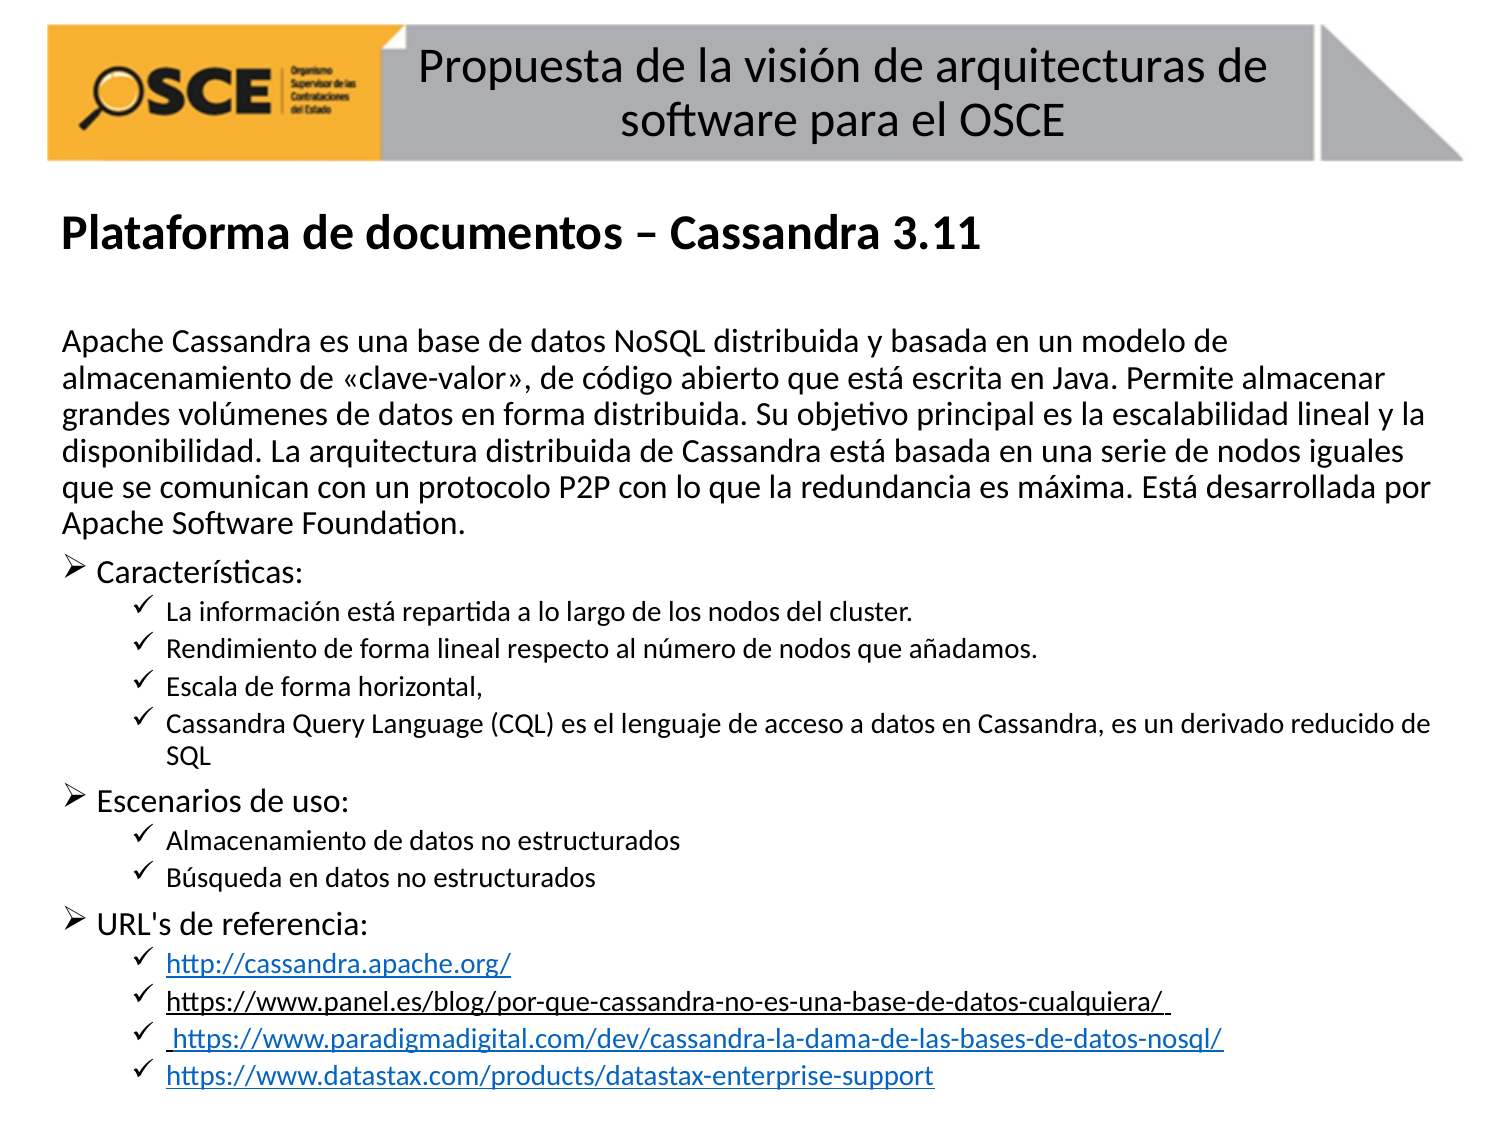

# Propuesta de la visión de arquitecturas de software para el OSCE
Plataforma de documentos – Cassandra 3.11
Apache Cassandra es una base de datos NoSQL distribuida y basada en un modelo de almacenamiento de «clave-valor», de código abierto que está escrita en Java. Permite almacenar grandes volúmenes de datos en forma distribuida. Su objetivo principal es la escalabilidad lineal y la disponibilidad. La arquitectura distribuida de Cassandra está basada en una serie de nodos iguales que se comunican con un protocolo P2P con lo que la redundancia es máxima. Está desarrollada por Apache Software Foundation.
Características:
La información está repartida a lo largo de los nodos del cluster.
Rendimiento de forma lineal respecto al número de nodos que añadamos.
Escala de forma horizontal,
Cassandra Query Language (CQL) es el lenguaje de acceso a datos en Cassandra, es un derivado reducido de SQL
Escenarios de uso:
Almacenamiento de datos no estructurados
Búsqueda en datos no estructurados
URL's de referencia:
http://cassandra.apache.org/
https://www.panel.es/blog/por-que-cassandra-no-es-una-base-de-datos-cualquiera/
 https://www.paradigmadigital.com/dev/cassandra-la-dama-de-las-bases-de-datos-nosql/
https://www.datastax.com/products/datastax-enterprise-support